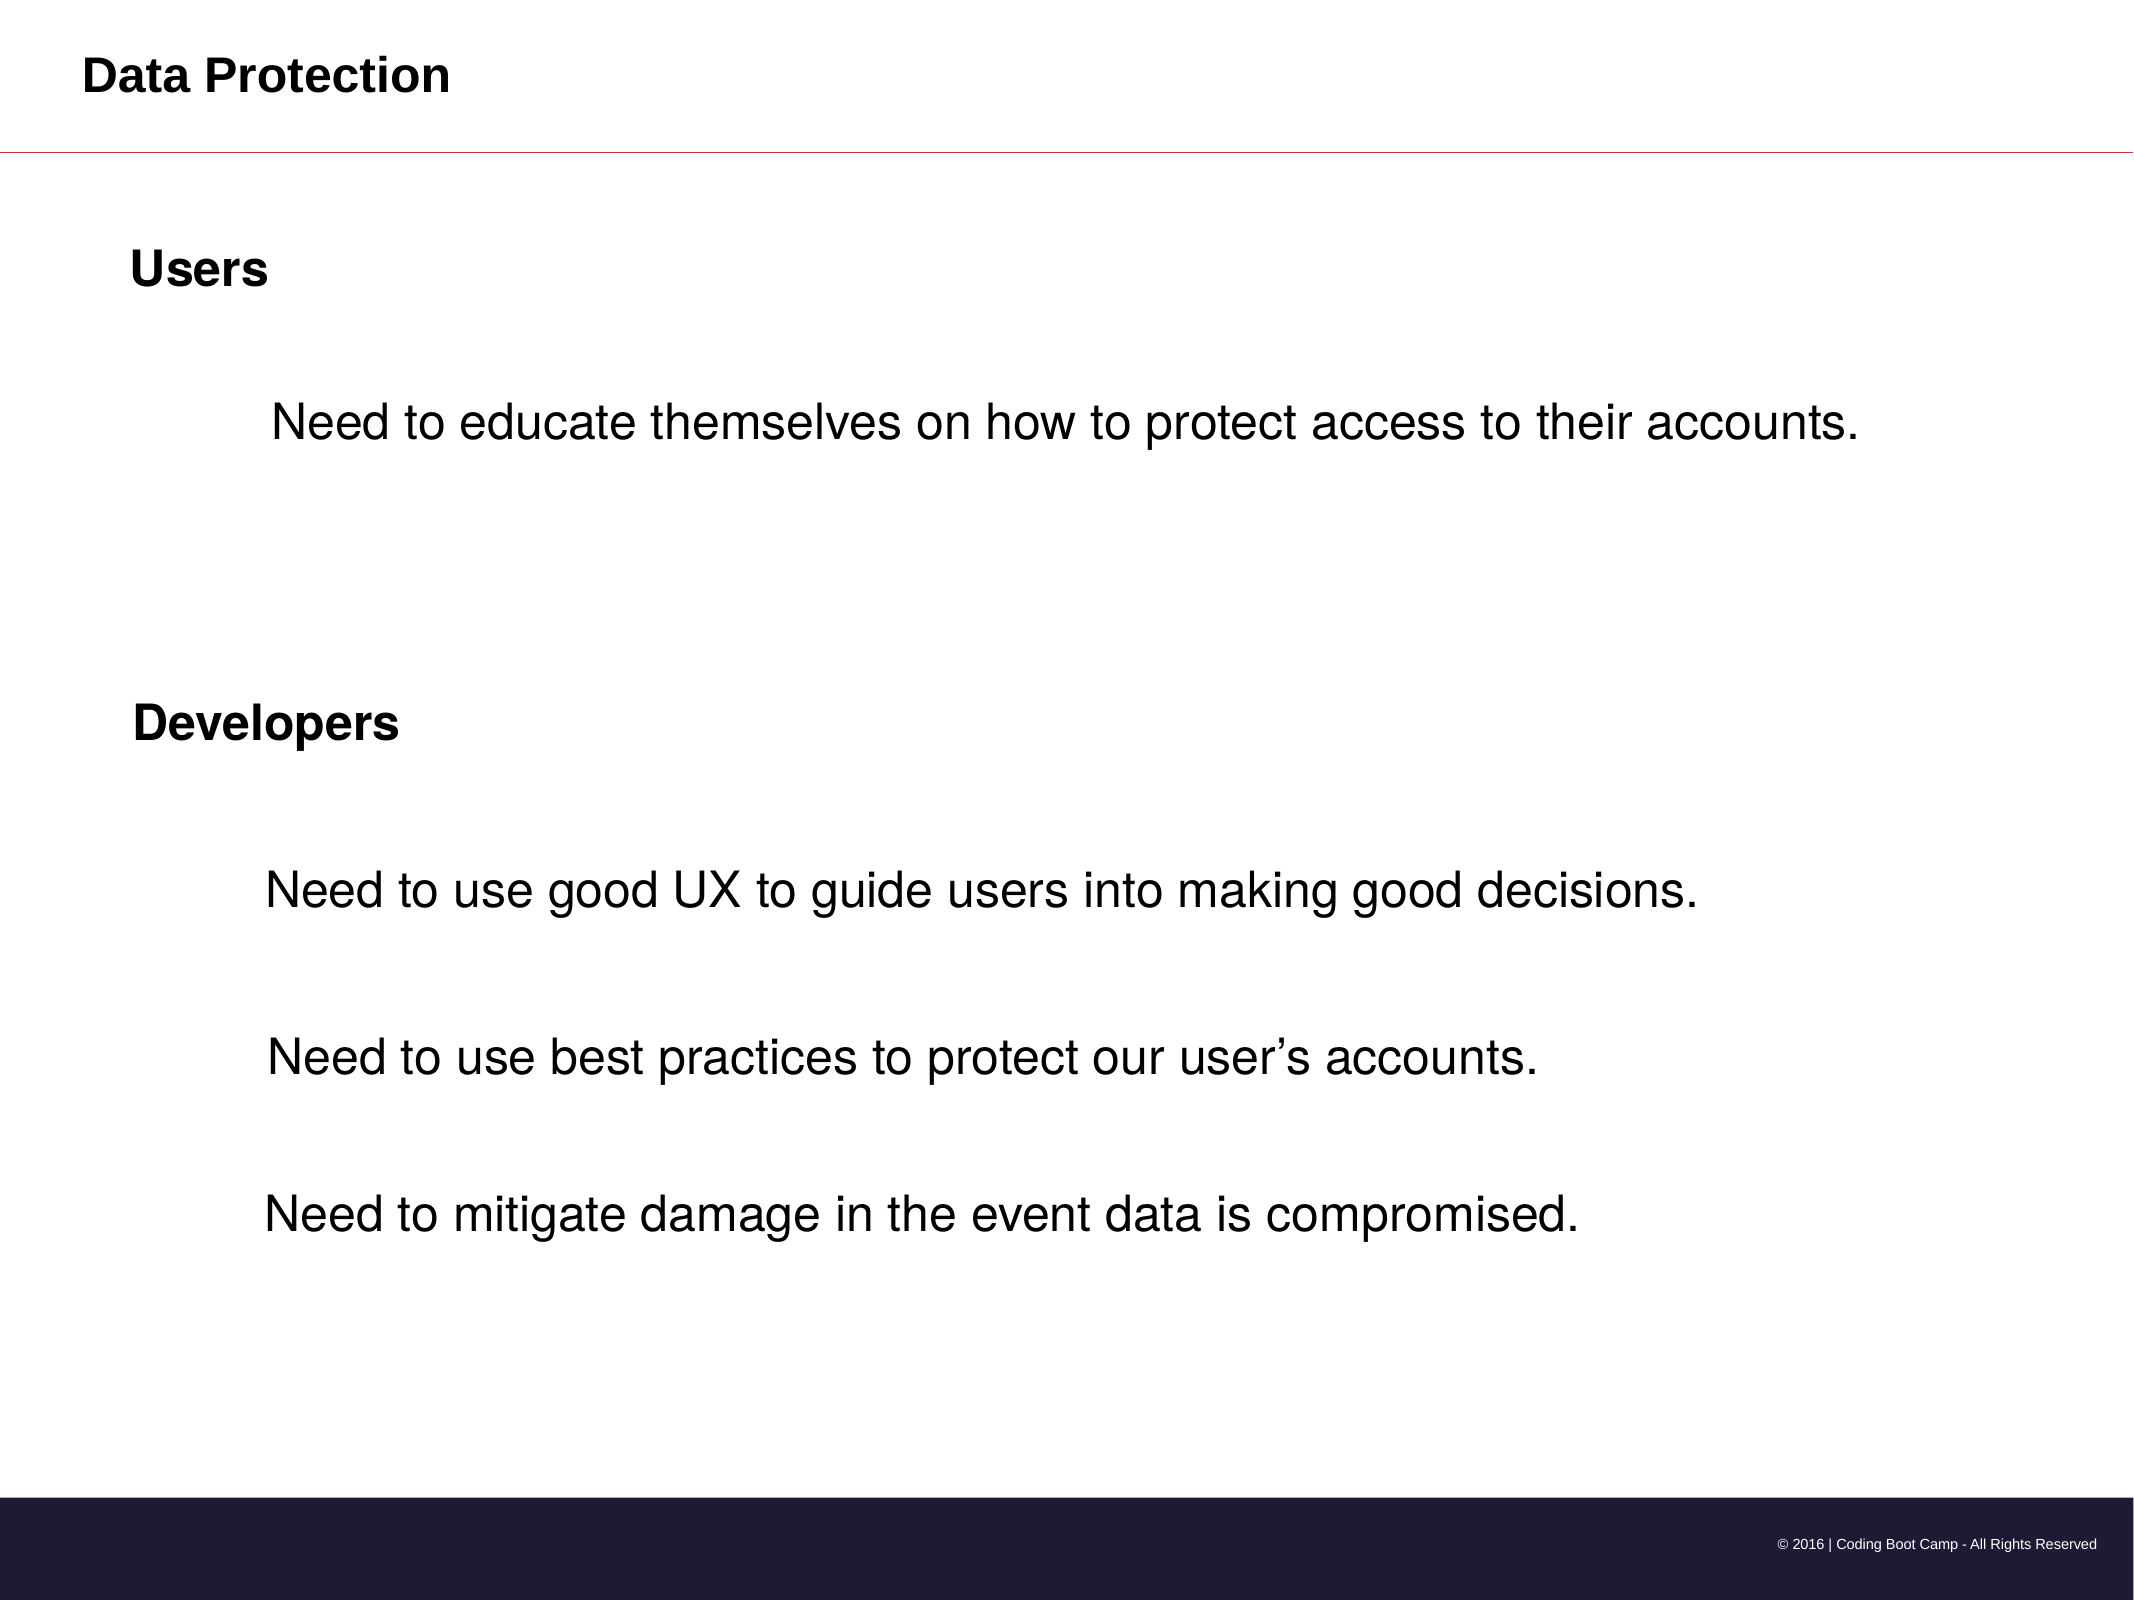

# Data Protection
Users
Need to educate themselves on how to protect access to their accounts.
Developers
Need to use good UX to guide users into making good decisions.
Need to use best practices to protect our user’s accounts.
Need to mitigate damage in the event data is compromised.